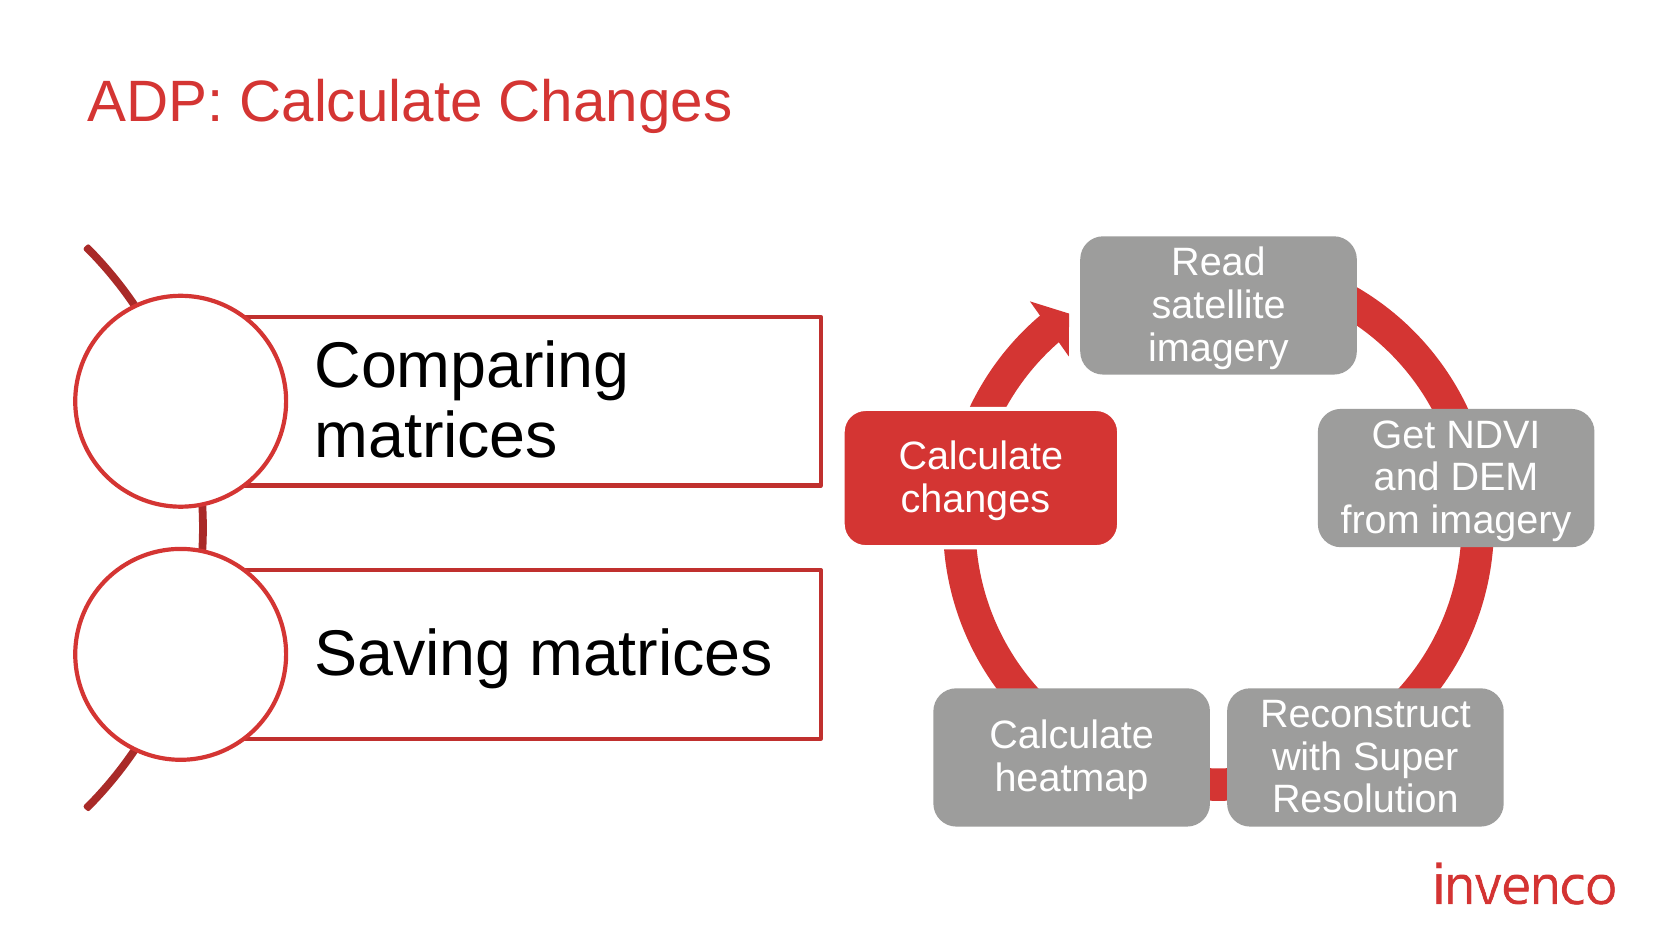

# ADP: Calculate Changes
Comparing matrices
Saving matrices

Read satellite imagery
Calculate changes
Get NDVI and DEM from imagery
Calculate heatmap
Reconstruct with Super Resolution